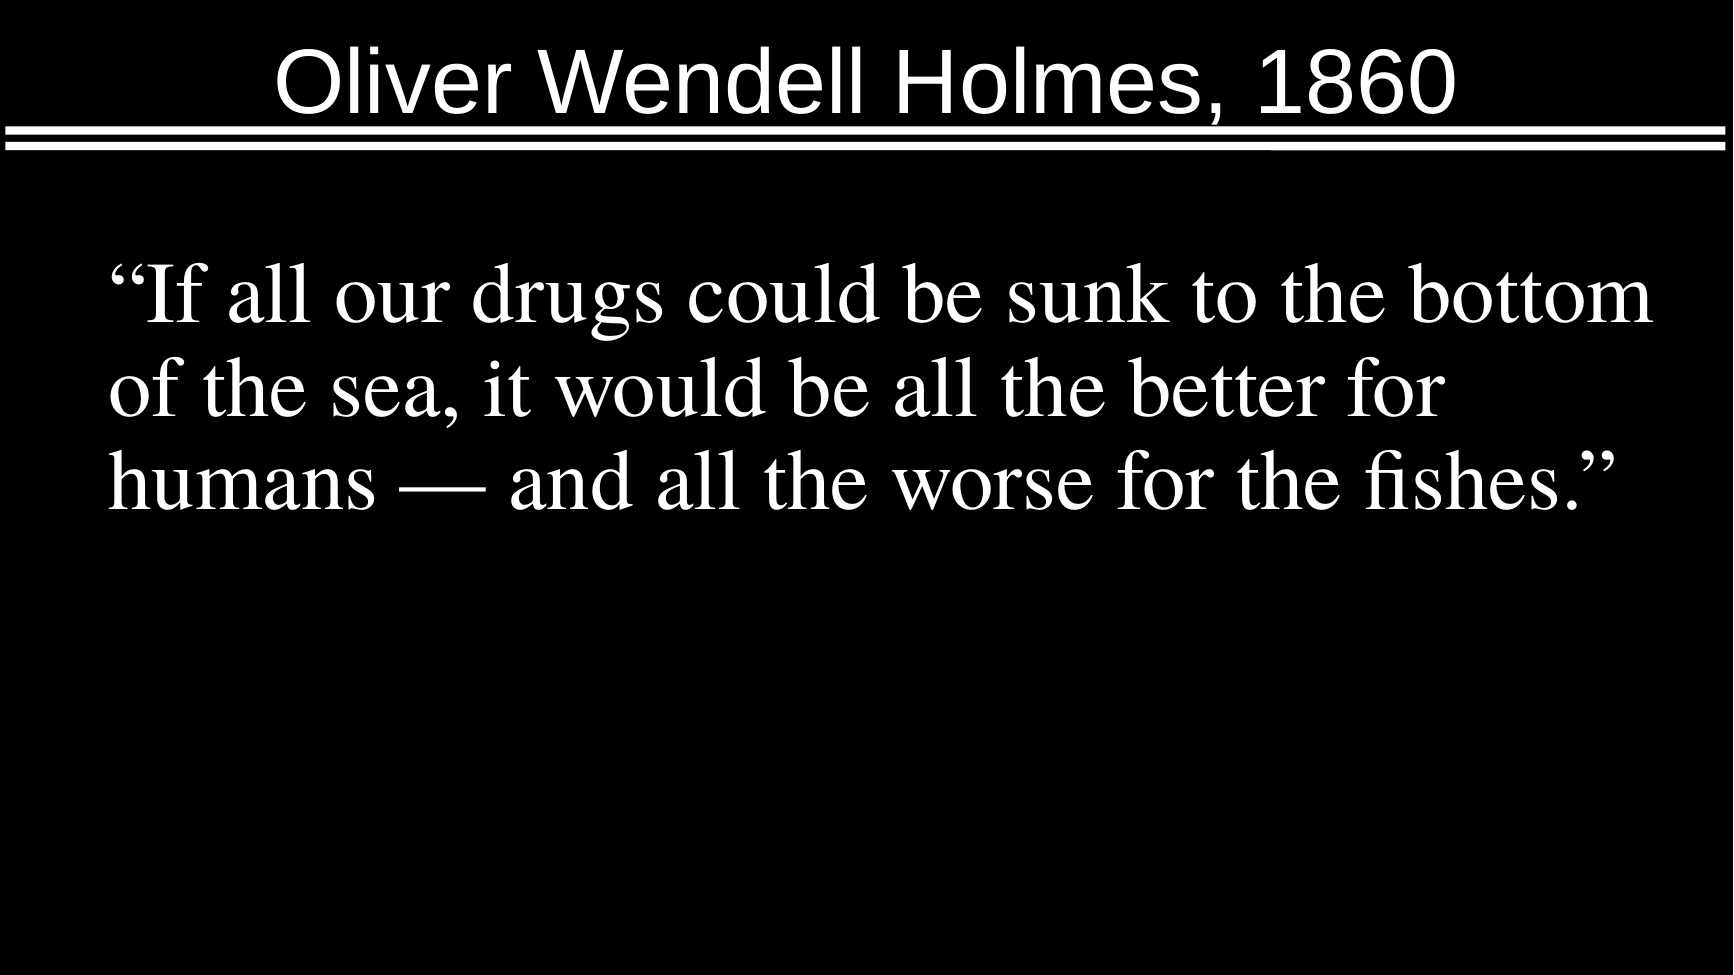

# Oliver Wendell Holmes, 1860
“If all our drugs could be sunk to the bottom of the sea, it would be all the better for humans — and all the worse for the fishes.”